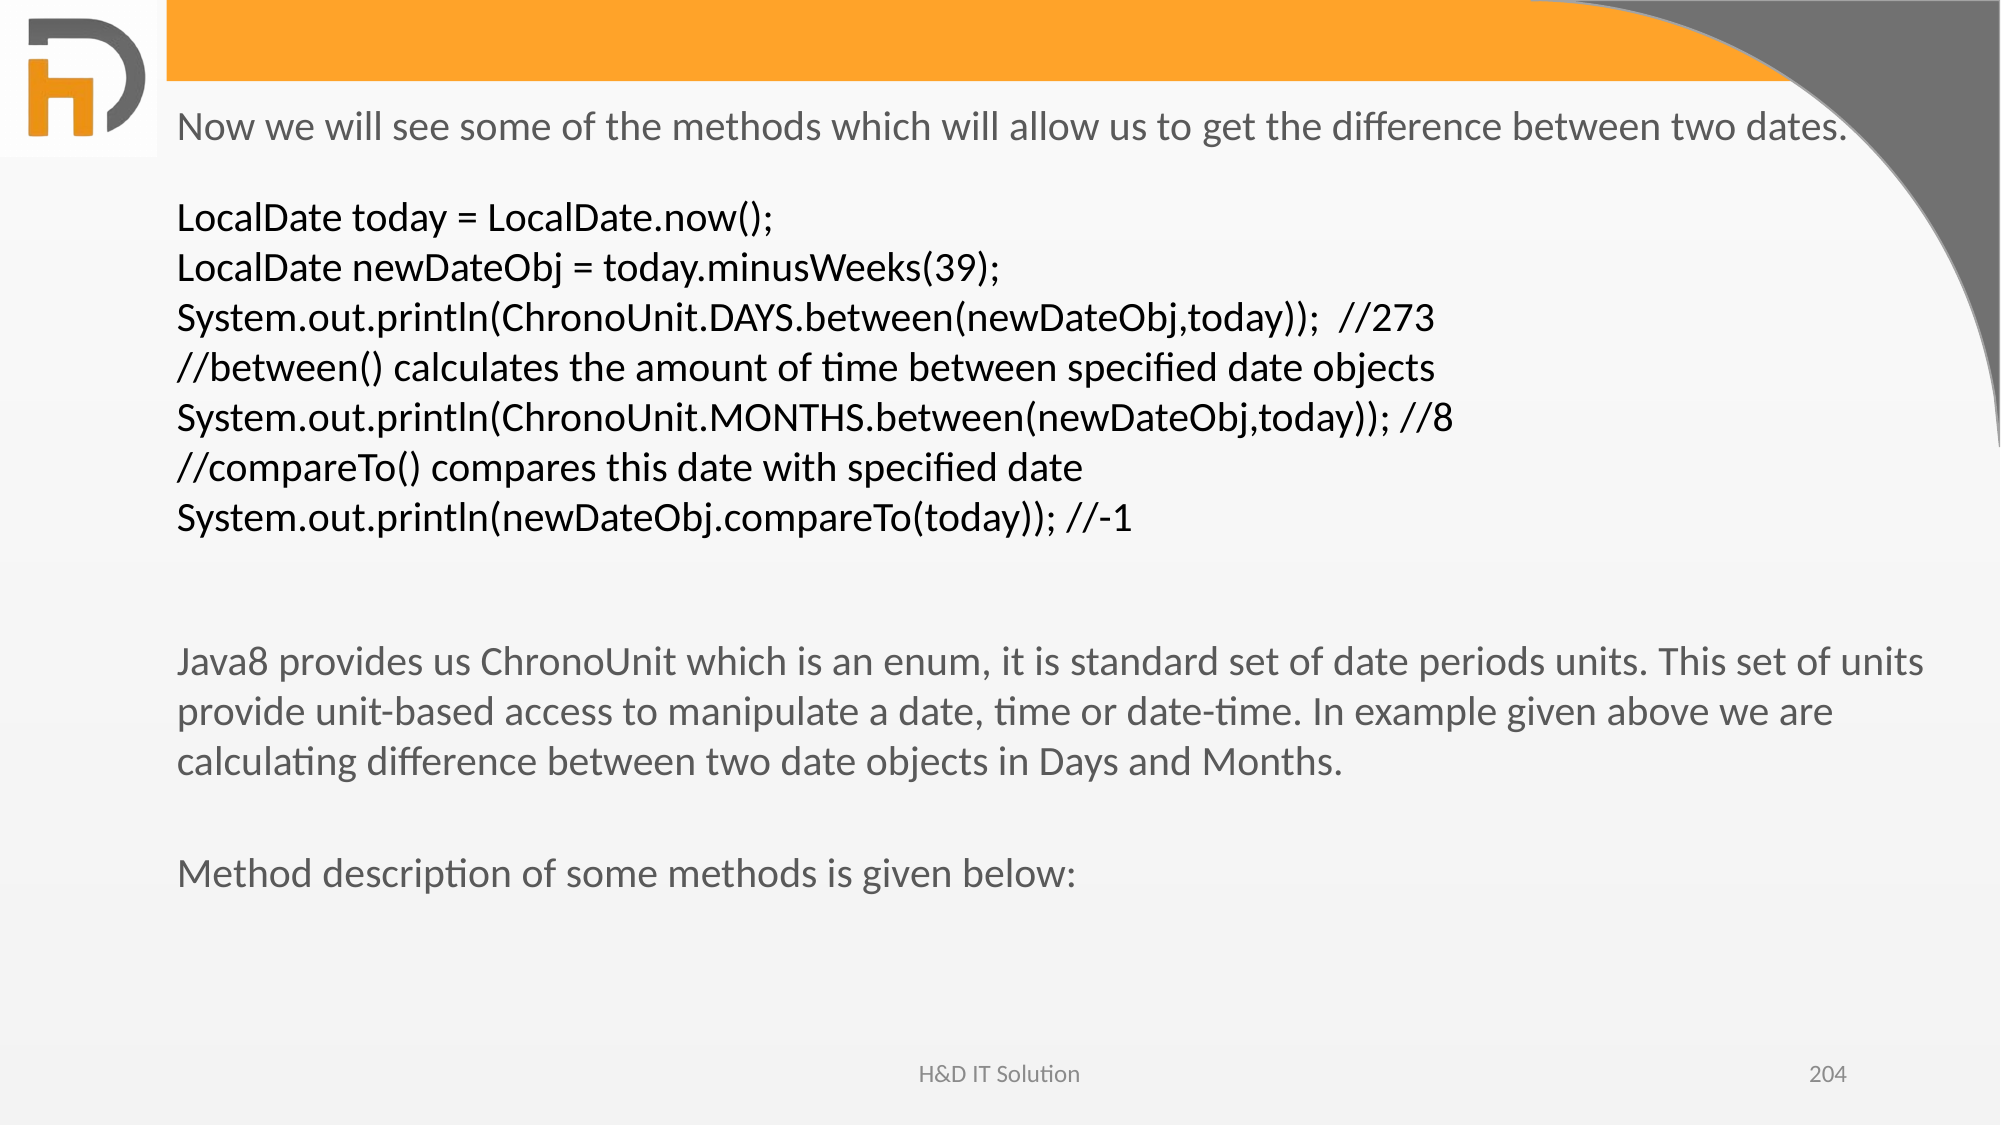

Now we will see some of the methods which will allow us to get the difference between two dates.
LocalDate today = LocalDate.now();
LocalDate newDateObj = today.minusWeeks(39);
System.out.println(ChronoUnit.DAYS.between(newDateObj,today));  //273
//between() calculates the amount of time between specified date objects
System.out.println(ChronoUnit.MONTHS.between(newDateObj,today)); //8
//compareTo() compares this date with specified date
System.out.println(newDateObj.compareTo(today)); //-1
Java8 provides us ChronoUnit which is an enum, it is standard set of date periods units. This set of units provide unit-based access to manipulate a date, time or date-time. In example given above we are calculating difference between two date objects in Days and Months.
Method description of some methods is given below:
H&D IT Solution
204